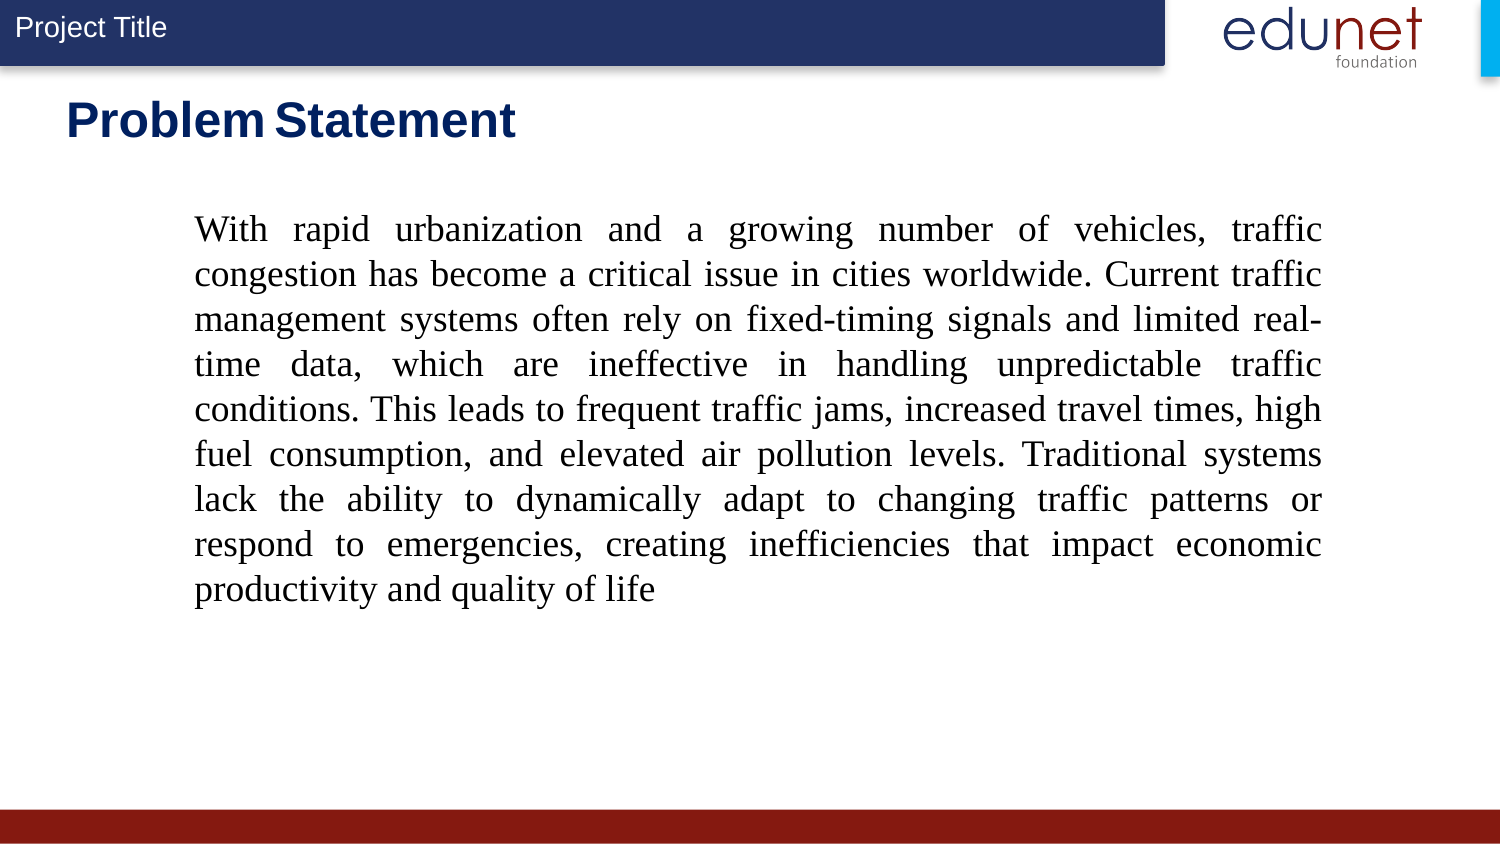

# Problem Statement
With rapid urbanization and a growing number of vehicles, traffic congestion has become a critical issue in cities worldwide. Current traffic management systems often rely on fixed-timing signals and limited real-time data, which are ineffective in handling unpredictable traffic conditions. This leads to frequent traffic jams, increased travel times, high fuel consumption, and elevated air pollution levels. Traditional systems lack the ability to dynamically adapt to changing traffic patterns or respond to emergencies, creating inefficiencies that impact economic productivity and quality of life